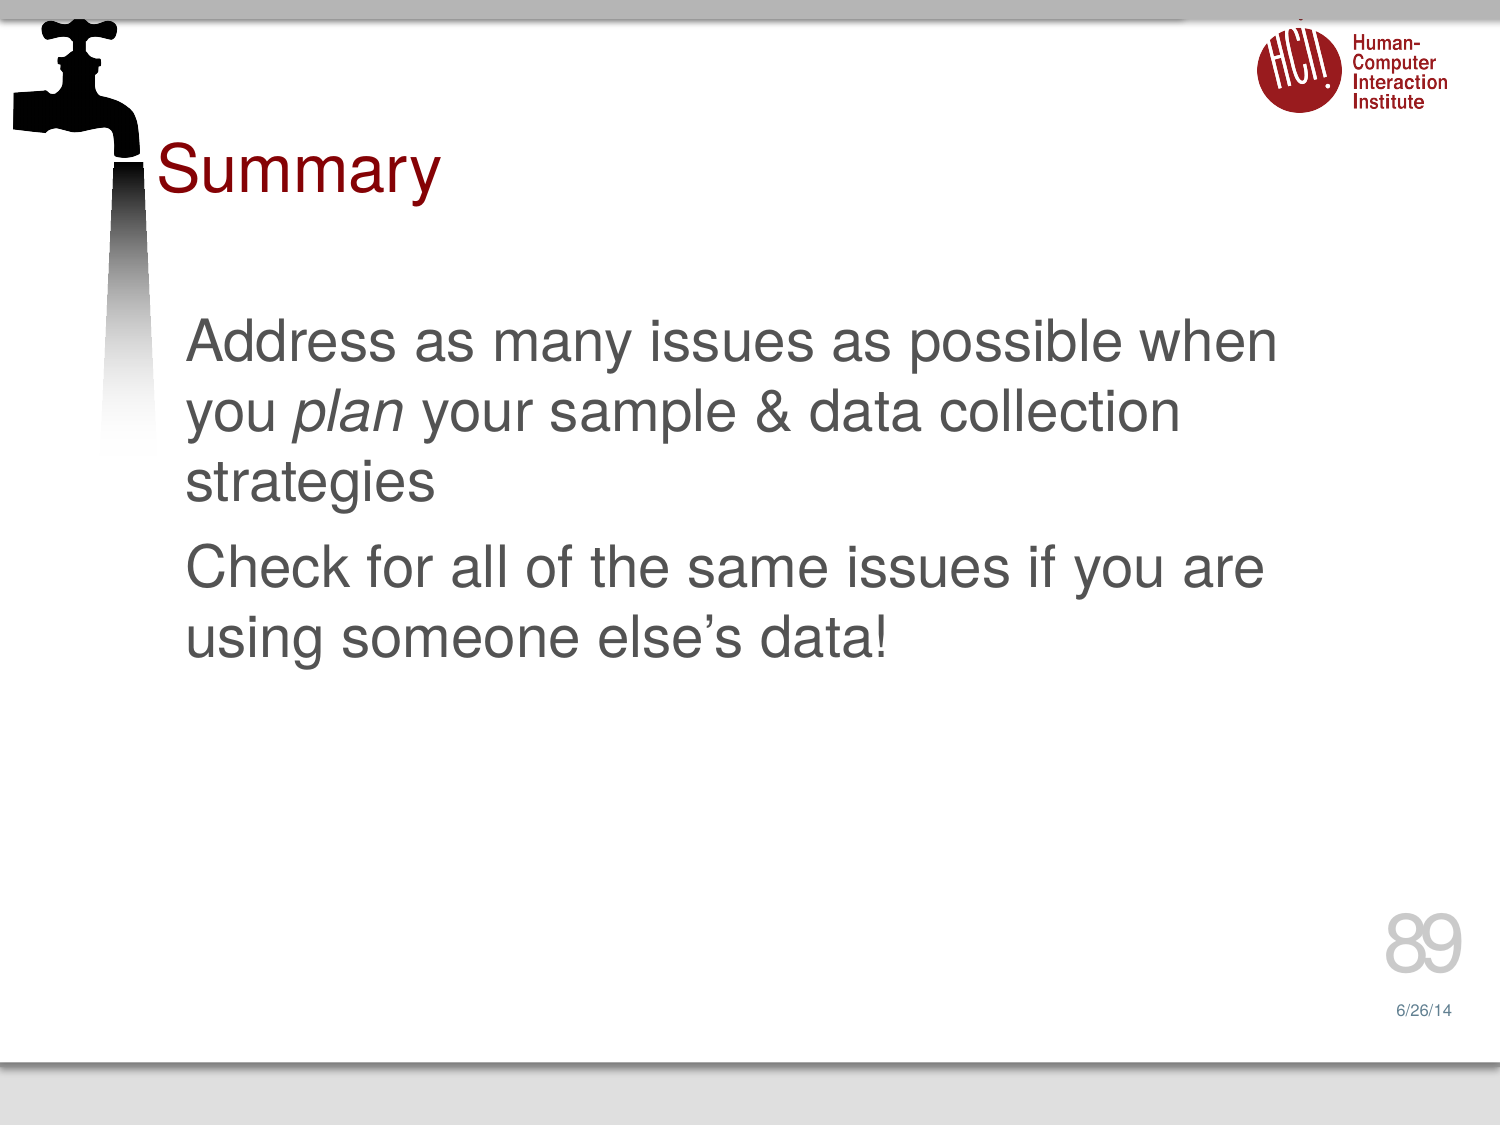

# Summary
Address as many issues as possible when you plan your sample & data collection strategies
Check for all of the same issues if you are using someone else’s data!

89
6/26/14